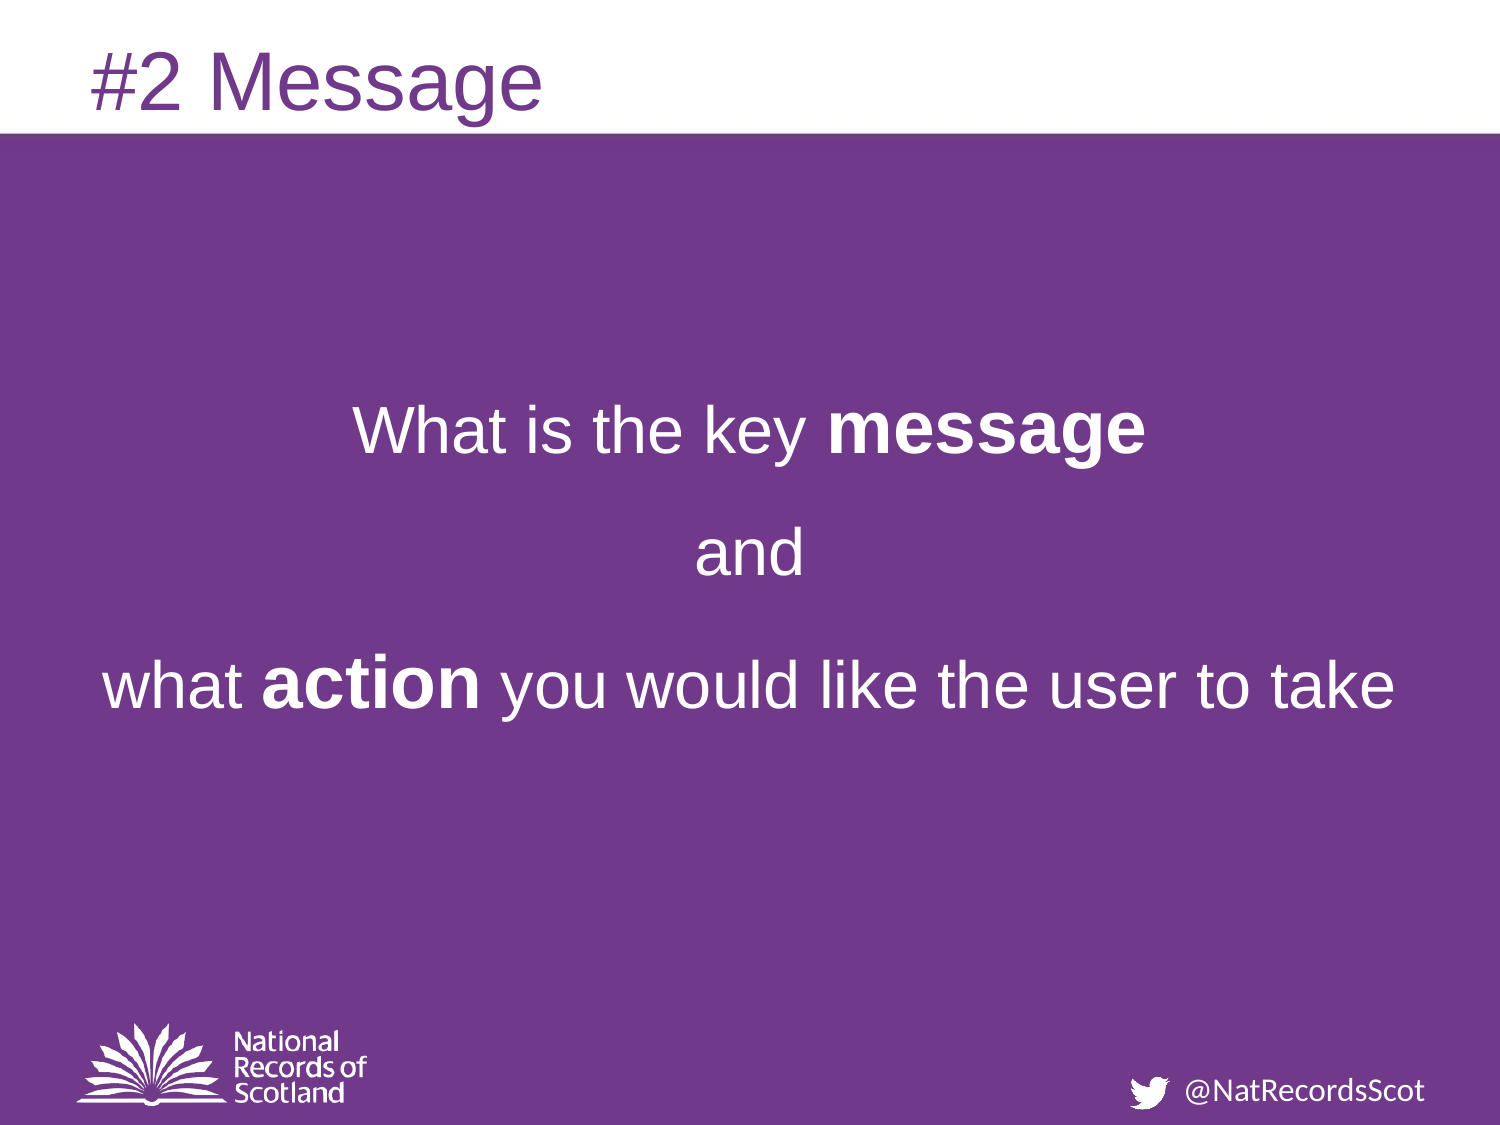

# #2 Message
What is the key message
and
what action you would like the user to take